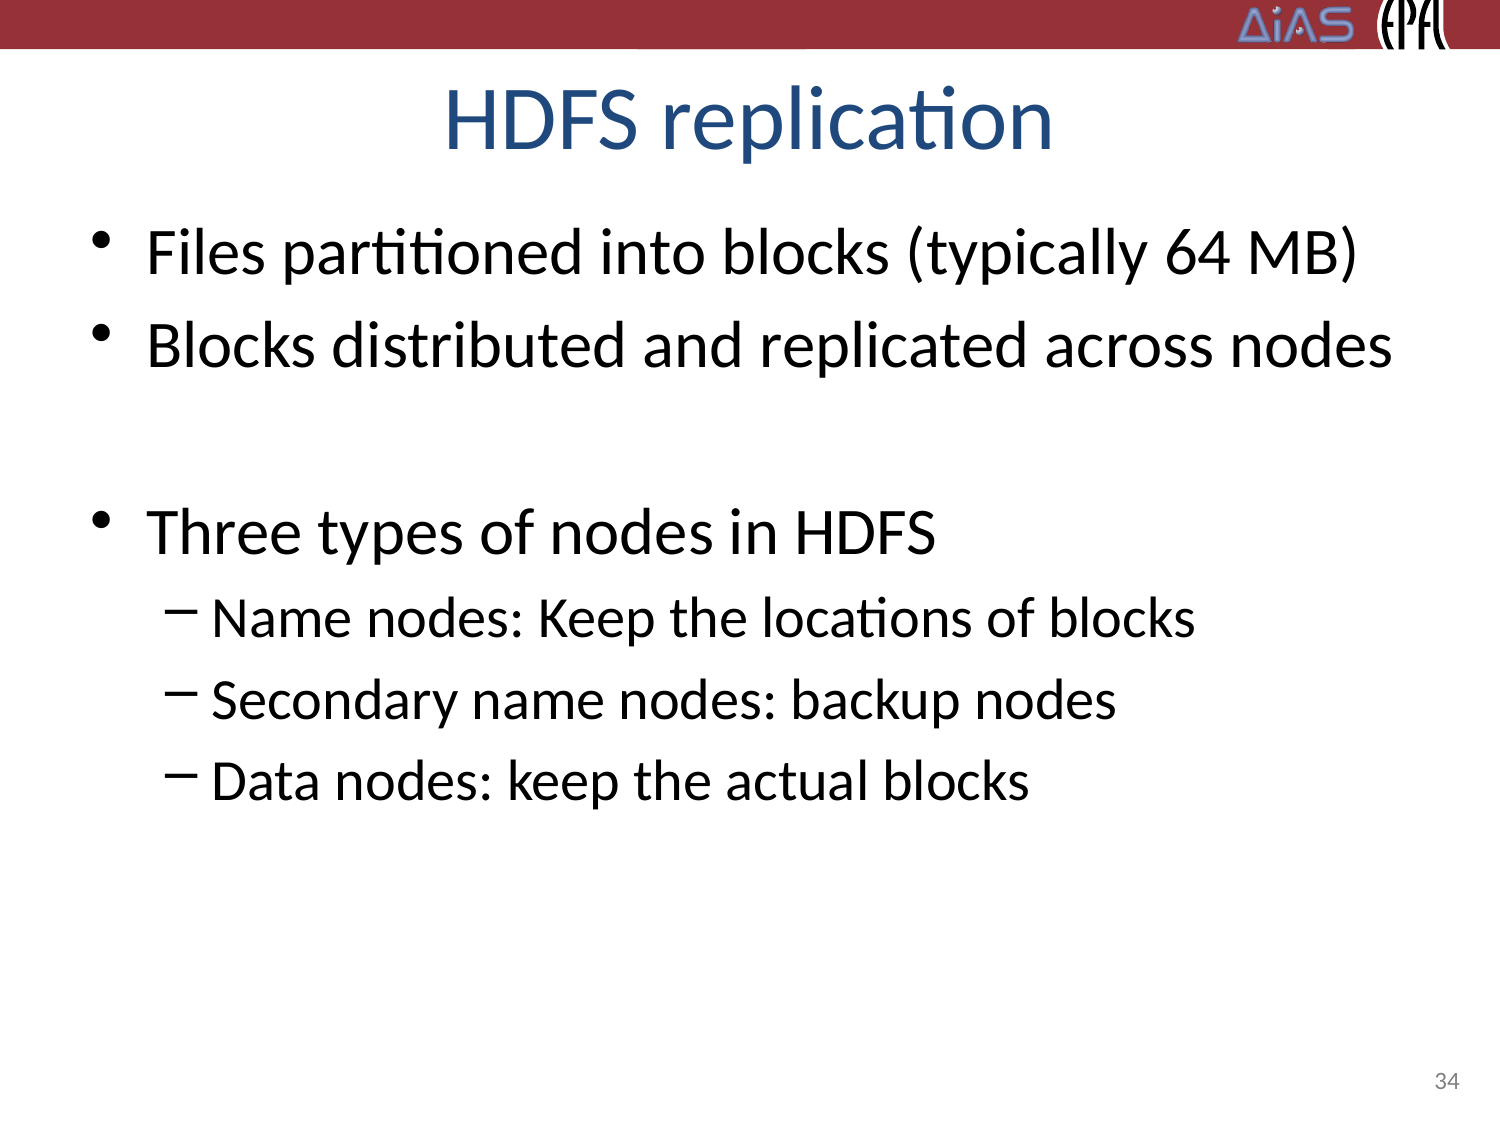

# HDFS replication
Files partitioned into blocks (typically 64 MB)
Blocks distributed and replicated across nodes

Three types of nodes in HDFS
Name nodes: Keep the locations of blocks
Secondary name nodes: backup nodes
Data nodes: keep the actual blocks
34